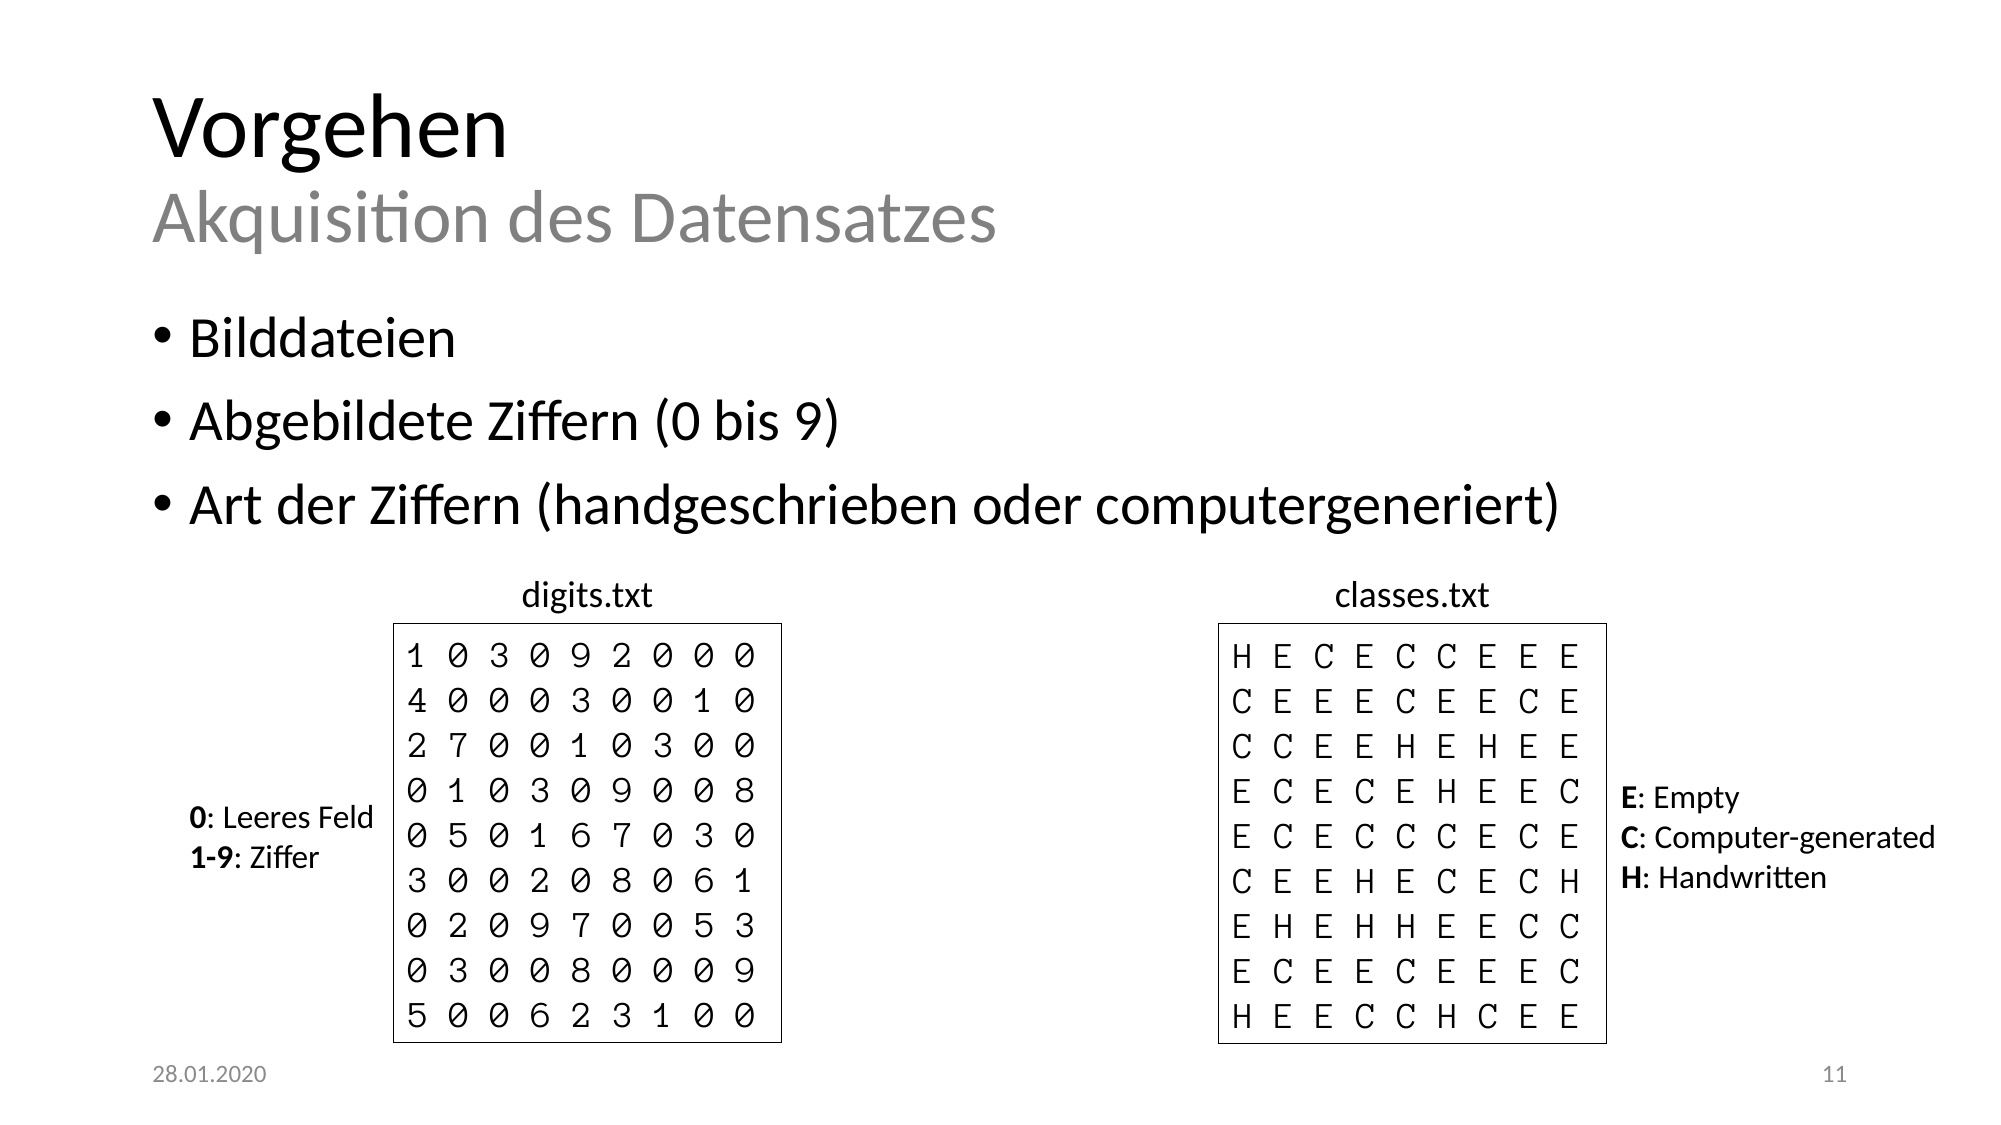

# Vorgehen Akquisition des Datensatzes
Bilddateien
Abgebildete Ziffern (0 bis 9)
Art der Ziffern (handgeschrieben oder computergeneriert)

digits.txt
1 0 3 0 9 2 0 0 0
4 0 0 0 3 0 0 1 0
2 7 0 0 1 0 3 0 0
0 1 0 3 0 9 0 0 8
0 5 0 1 6 7 0 3 0
3 0 0 2 0 8 0 6 1
0 2 0 9 7 0 0 5 3
0 3 0 0 8 0 0 0 9
5 0 0 6 2 3 1 0 0
classes.txt
H E C E C C E E E
C E E E C E E C E
C C E E H E H E E
E C E C E H E E C
E C E C C C E C E
C E E H E C E C H
E H E H H E E C C
E C E E C E E E C
H E E C C H C E E
E: Empty
C: Computer-generated
H: Handwritten
0: Leeres Feld
1-9: Ziffer
28.01.2020
11